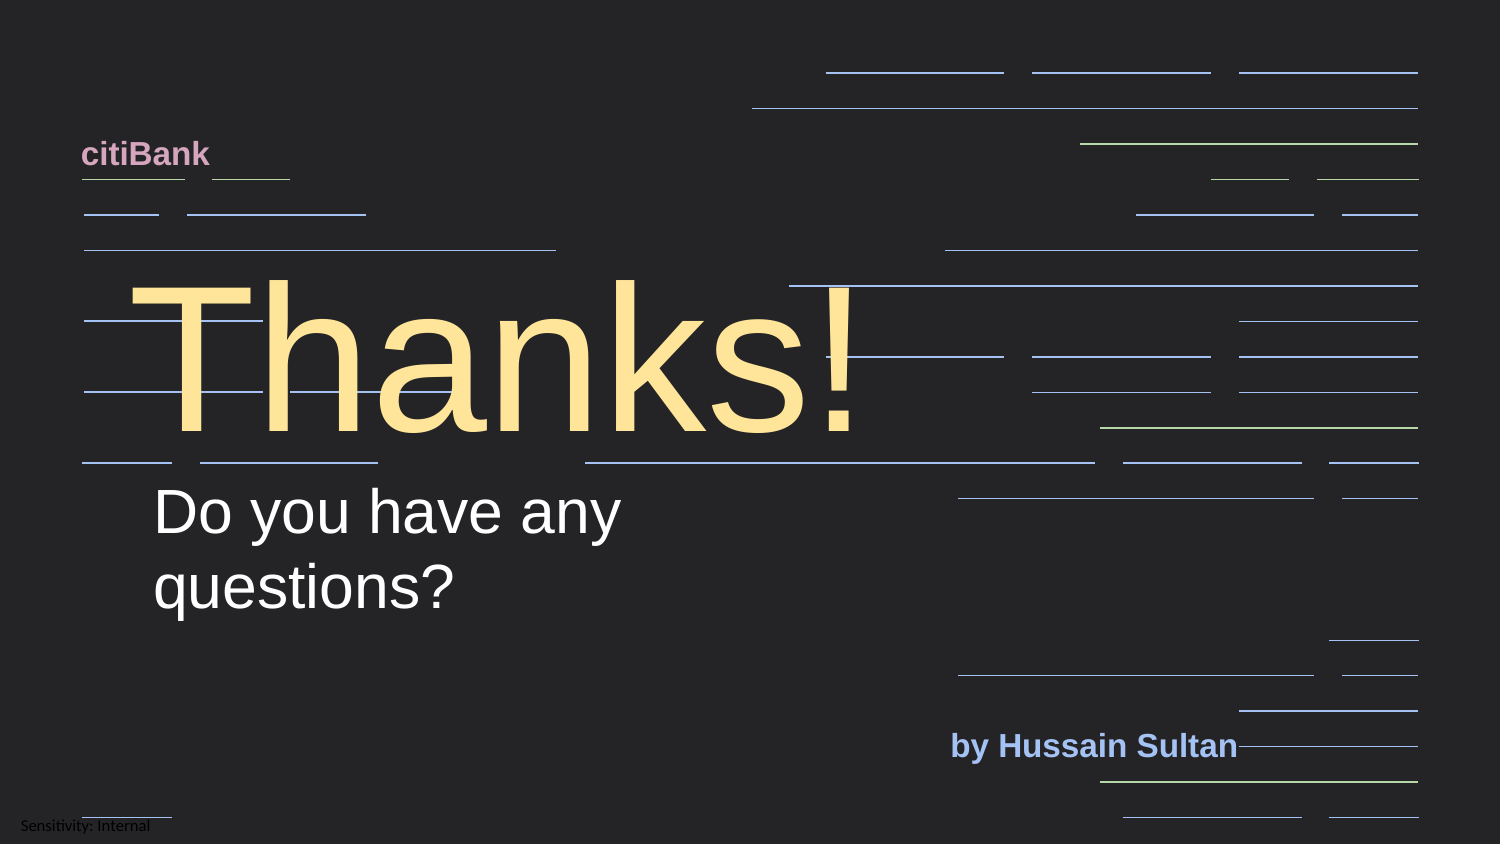

citiBank
Thanks!
Do you have any questions?
by Hussain Sultan